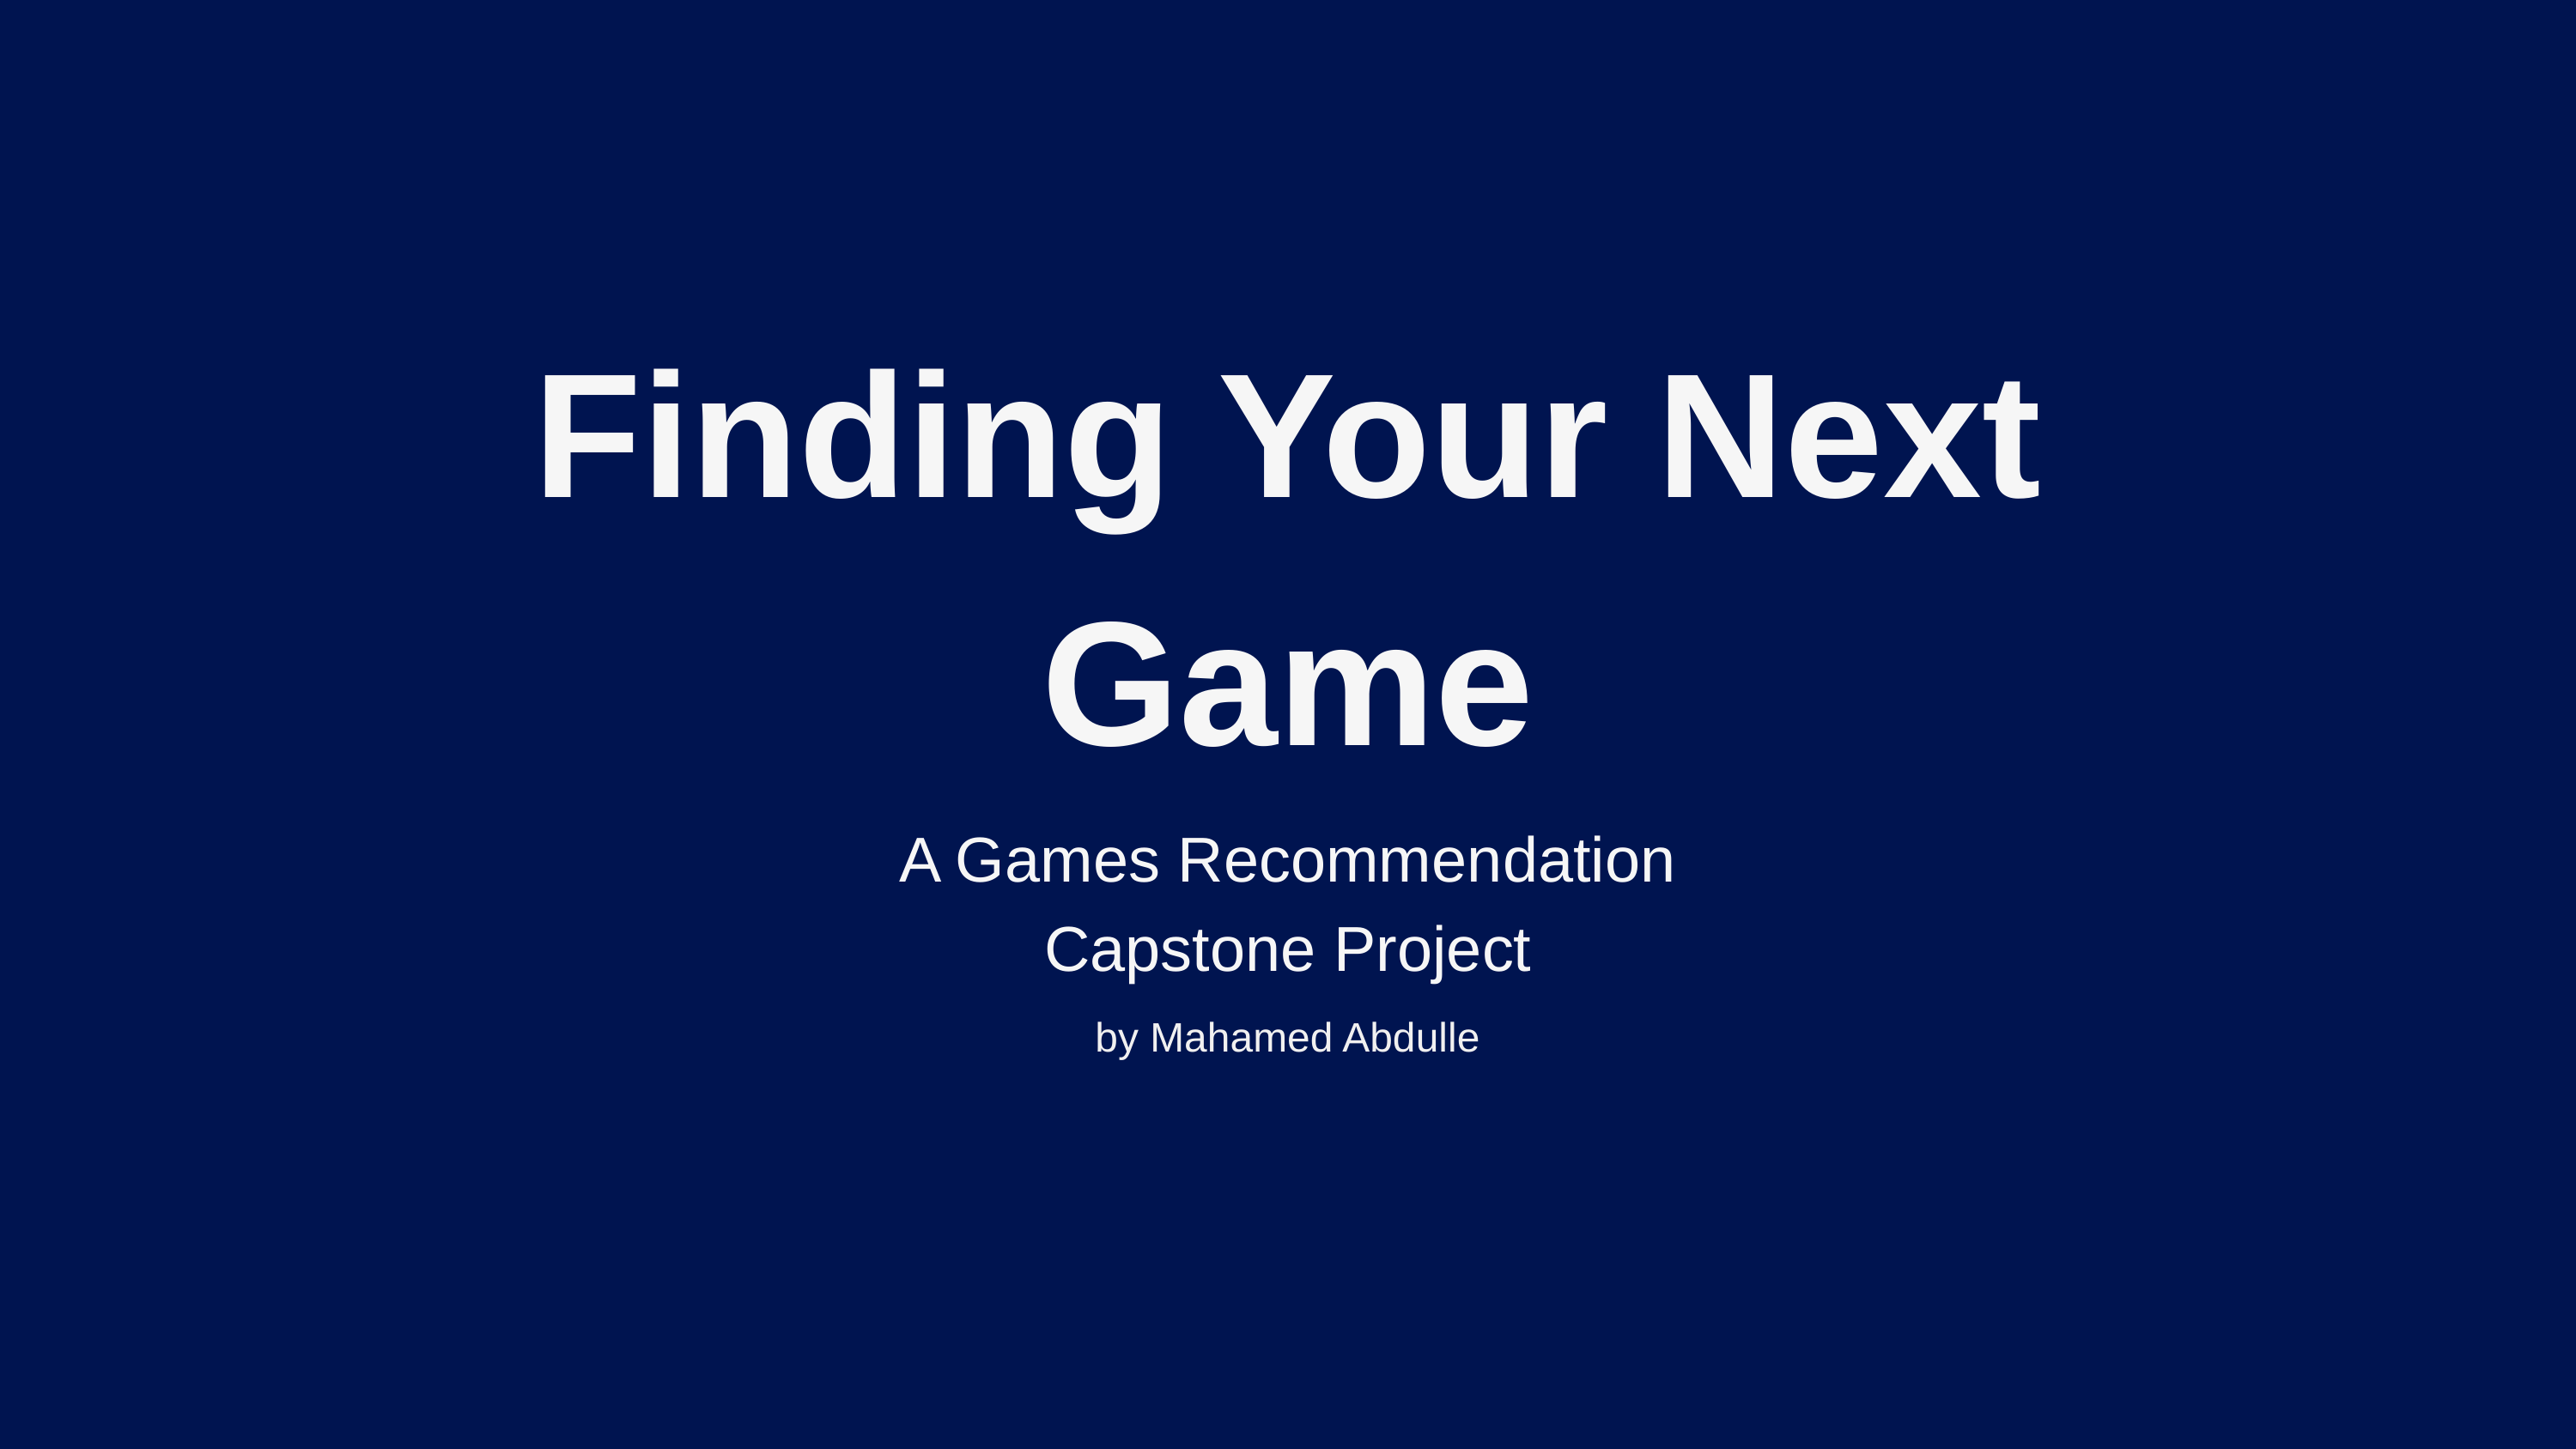

Finding Your Next Game
A Games Recommendation Capstone Project
by Mahamed Abdulle